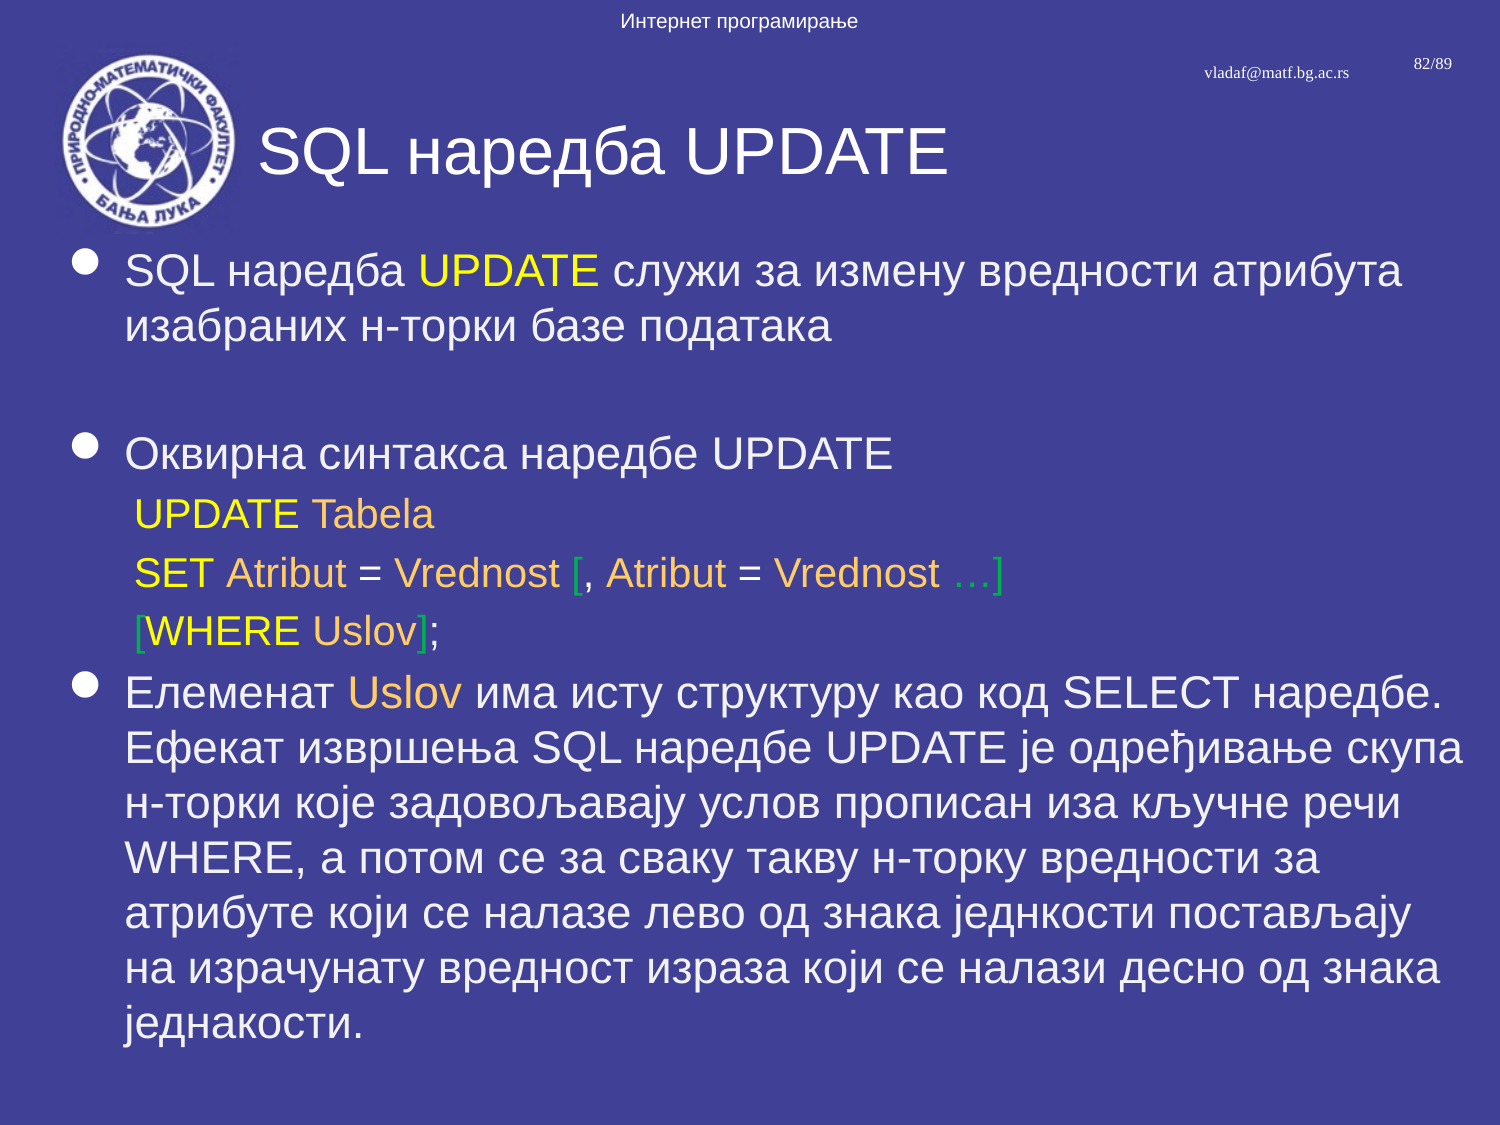

# SQL наредба UPDATE
SQL наредба UPDATE служи за измену вредности атрибута изабраних н-торки базе података

Оквирна синтакса наредбе UPDATE
UPDATE Tabela
SET Atribut = Vrednost [, Atribut = Vrednost …]
[WHERE Uslov];
Елеменат Uslov има исту структуру као код SELECT наредбе. Ефекат извршења SQL наредбе UPDATE је одређивање скупа н-торки које задовољавају услов прописан иза кључне речи WHERE, а потом се за сваку такву н-торку вредности за атрибуте који се налазе лево од знака једнкости постављају на израчунату вредност израза који се налази десно од знака једнакости.